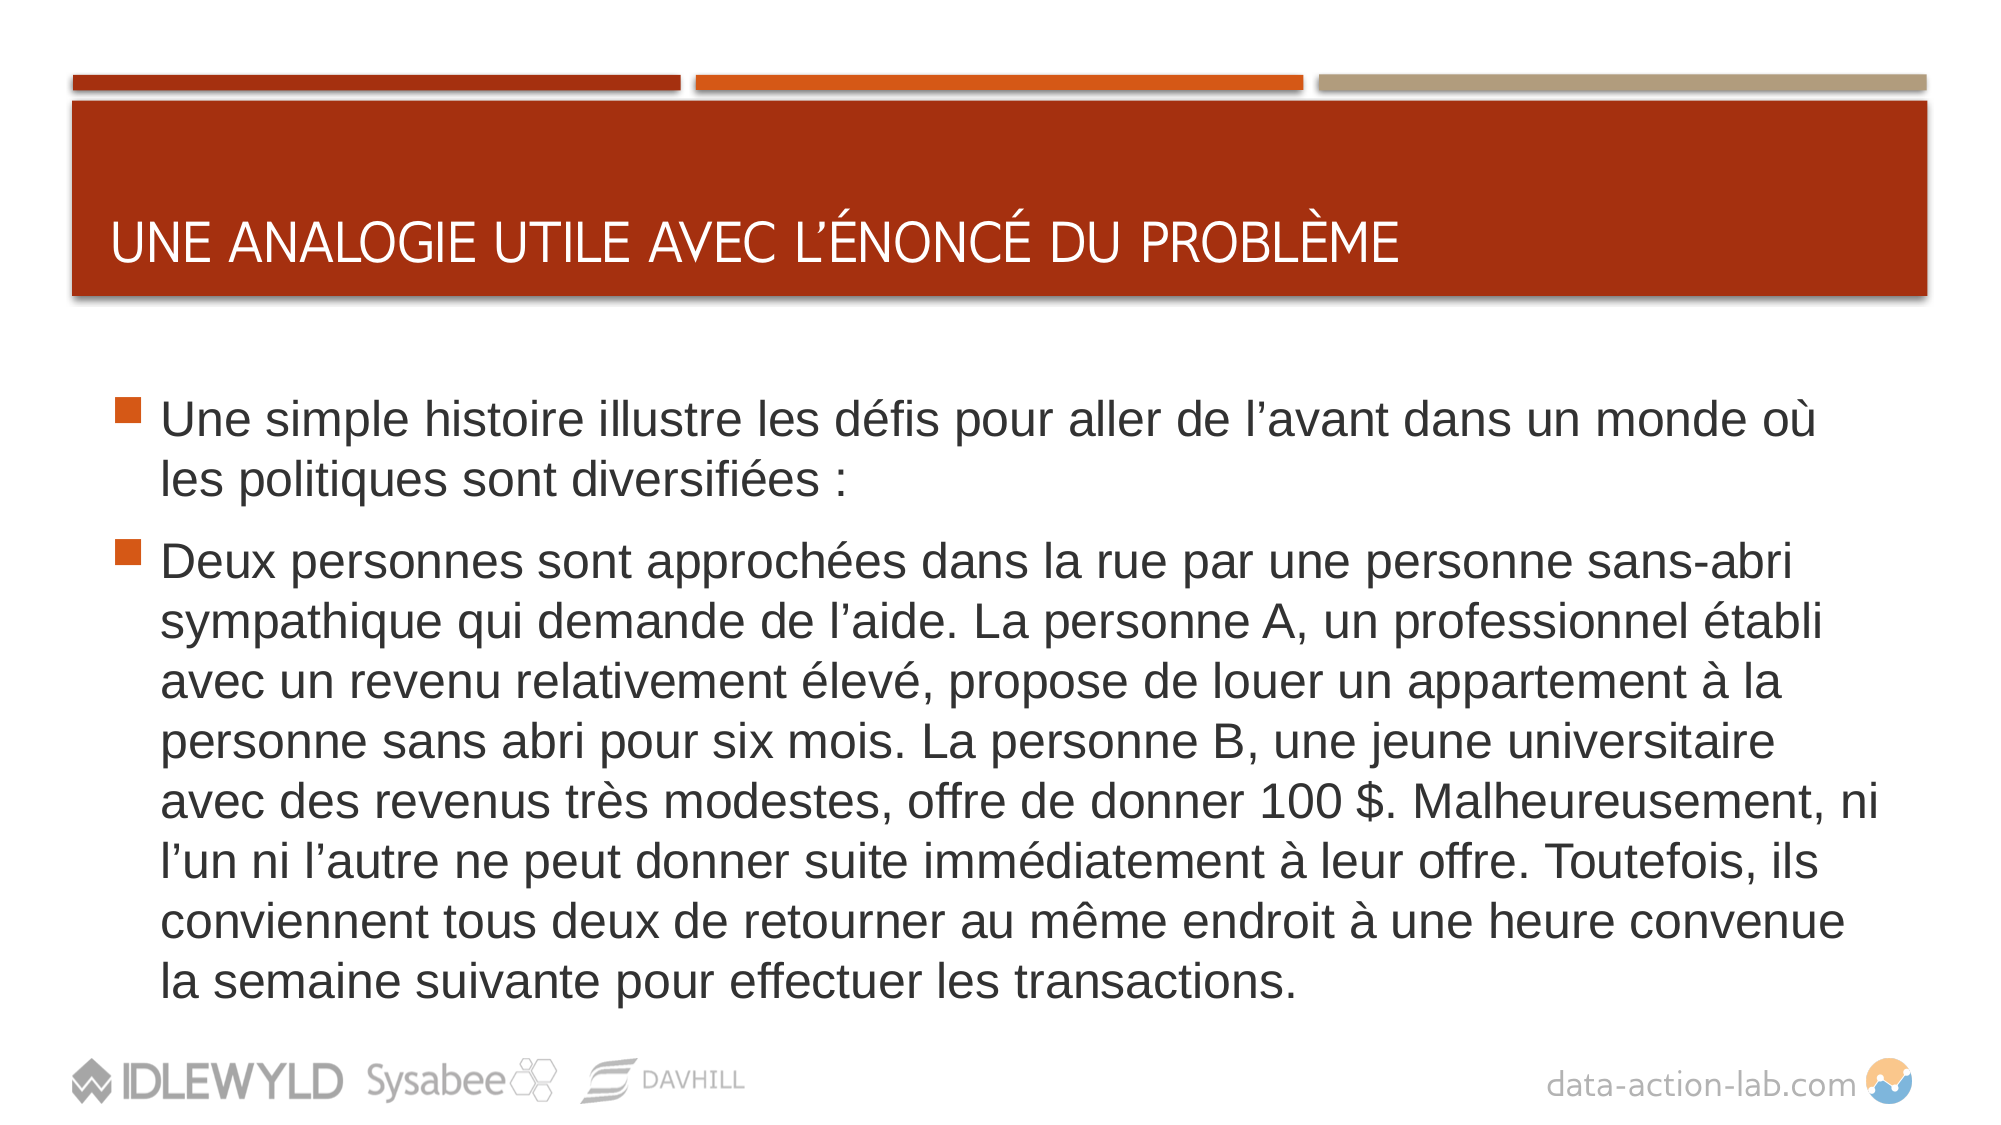

# UNE ANALOGIE UTILE AVEC L’ÉNONCÉ DU PROBLÈME
Une simple histoire illustre les défis pour aller de l’avant dans un monde où les politiques sont diversifiées :
Deux personnes sont approchées dans la rue par une personne sans-abri sympathique qui demande de l’aide. La personne A, un professionnel établi avec un revenu relativement élevé, propose de louer un appartement à la personne sans abri pour six mois. La personne B, une jeune universitaire avec des revenus très modestes, offre de donner 100 $. Malheureusement, ni l’un ni l’autre ne peut donner suite immédiatement à leur offre. Toutefois, ils conviennent tous deux de retourner au même endroit à une heure convenue la semaine suivante pour effectuer les transactions.